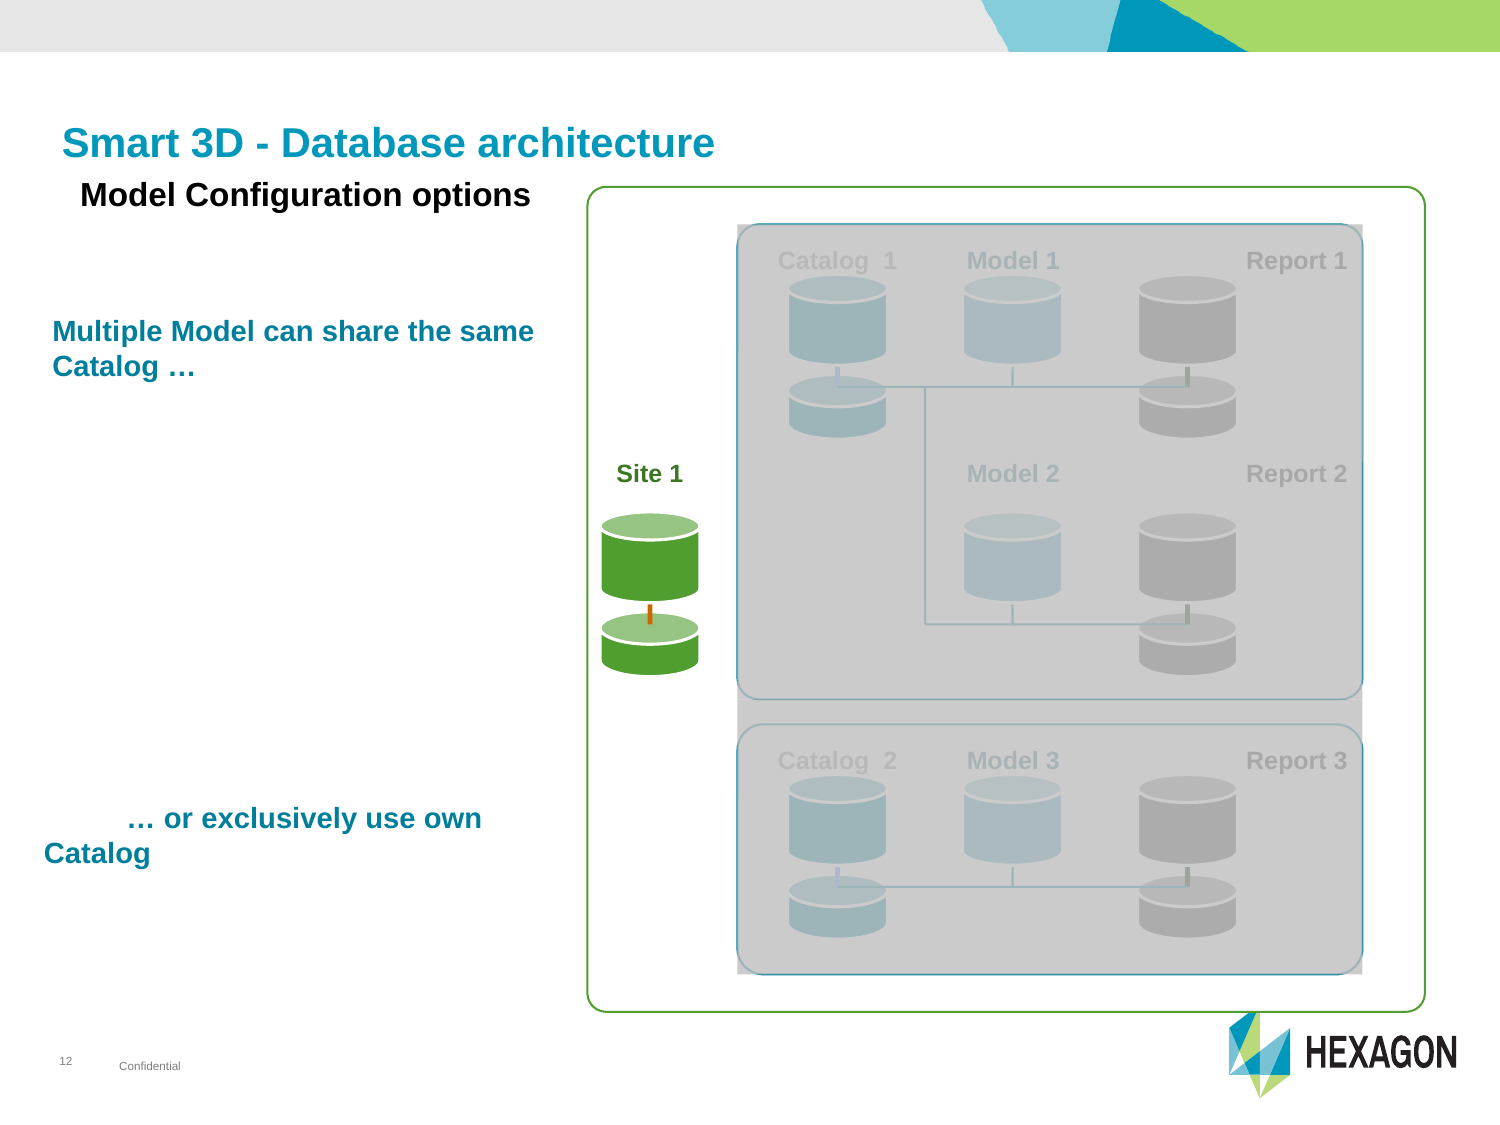

# Smart 3D - Database architecture
Model Configuration options

Catalog  1
Model 1
Report 1

Multiple Model can share the same Catalog …

Site 1
Model 2
Report 2

Catalog  2
Model 3
Report 3

          … or exclusively use own Catalog